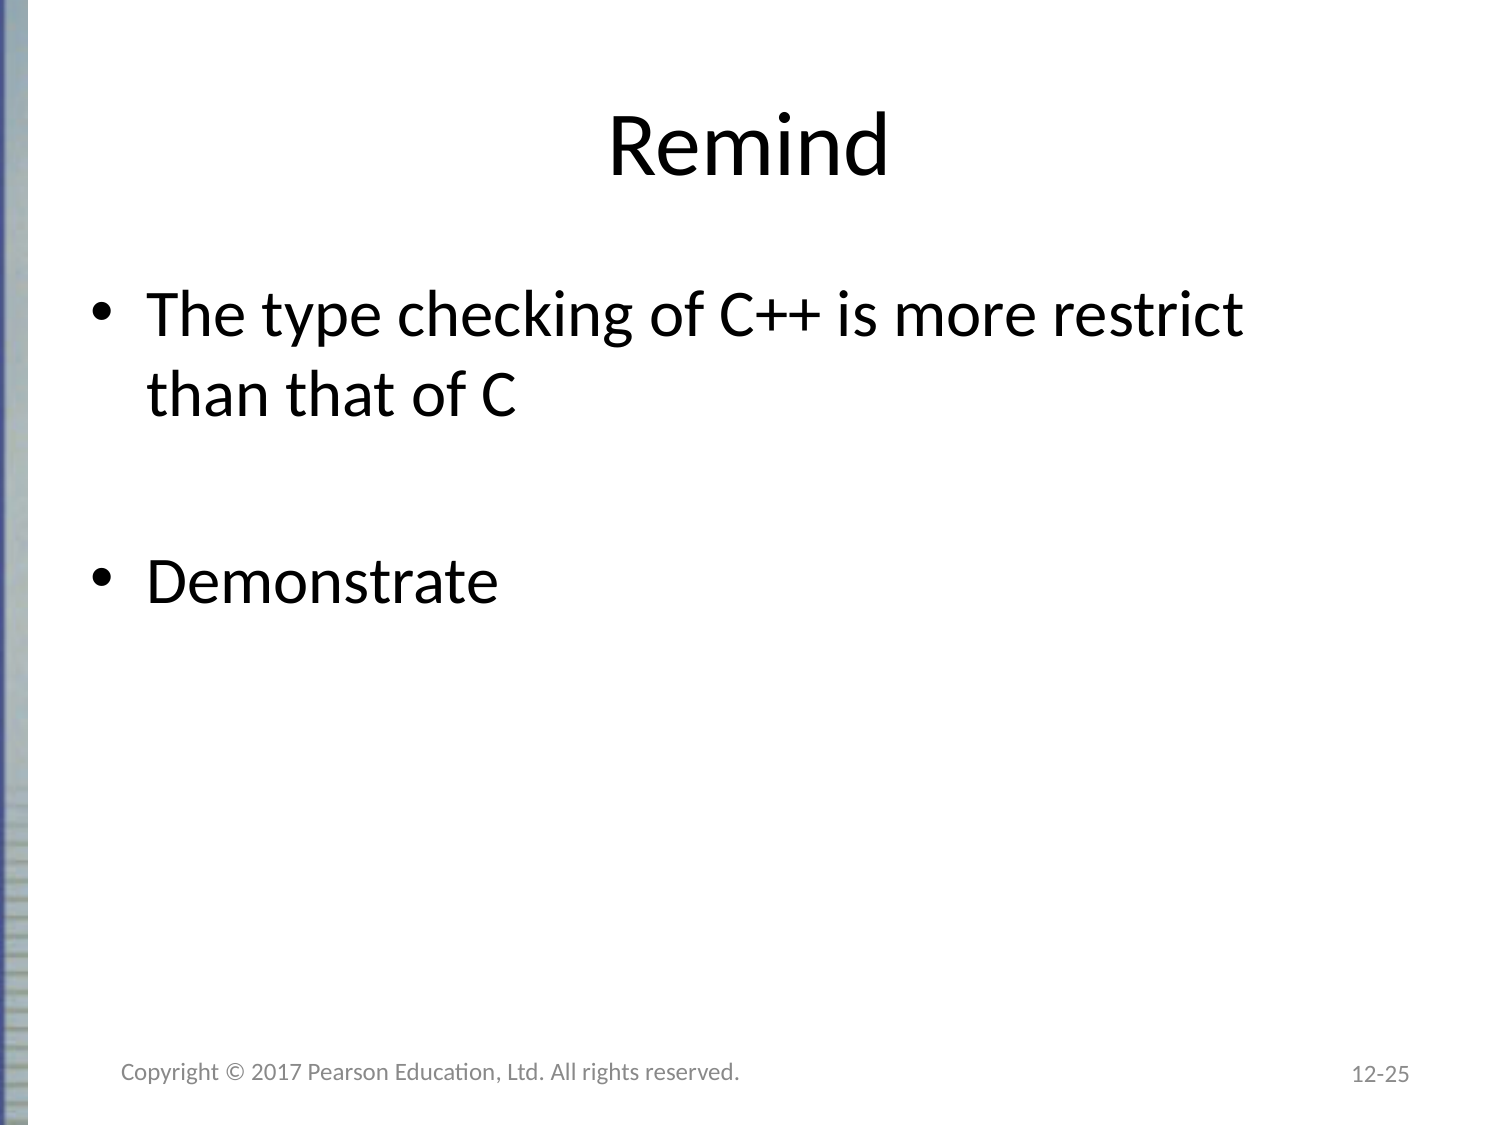

# Remind
The type checking of C++ is more restrict
than that of C

Demonstrate
Copyright © 2017 Pearson Education, Ltd. All rights reserved.
12-25